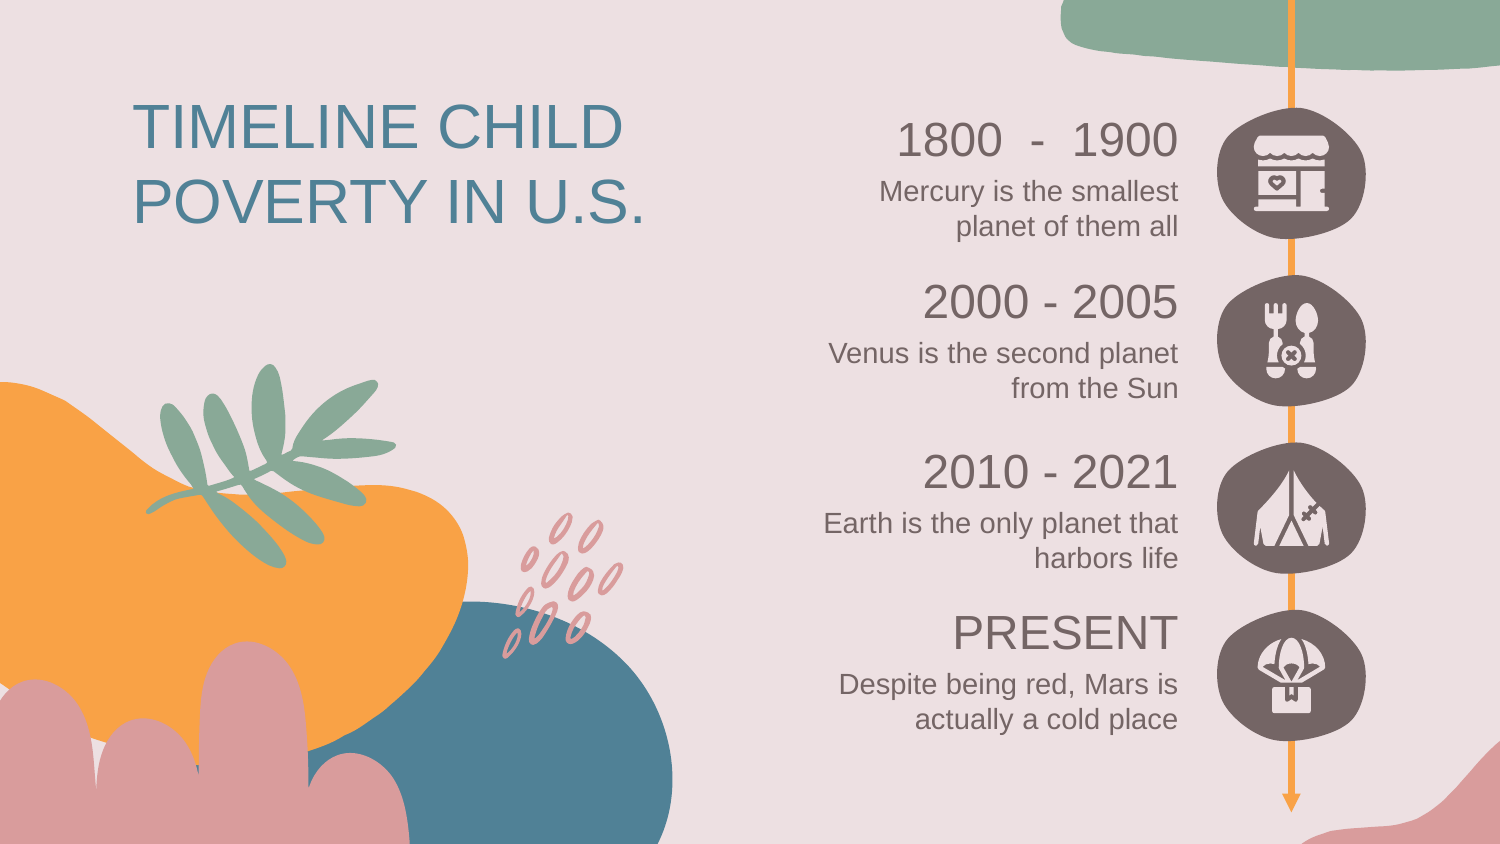

# TIMELINE CHILD POVERTY IN U.S.
1800  -  1900

Mercury is the smallest planet of them all
2000 - 2005

Venus is the second planet from the Sun

2010 - 2021

Earth is the only planet that harbors life

PRESENT

Despite being red, Mars is actually a cold place